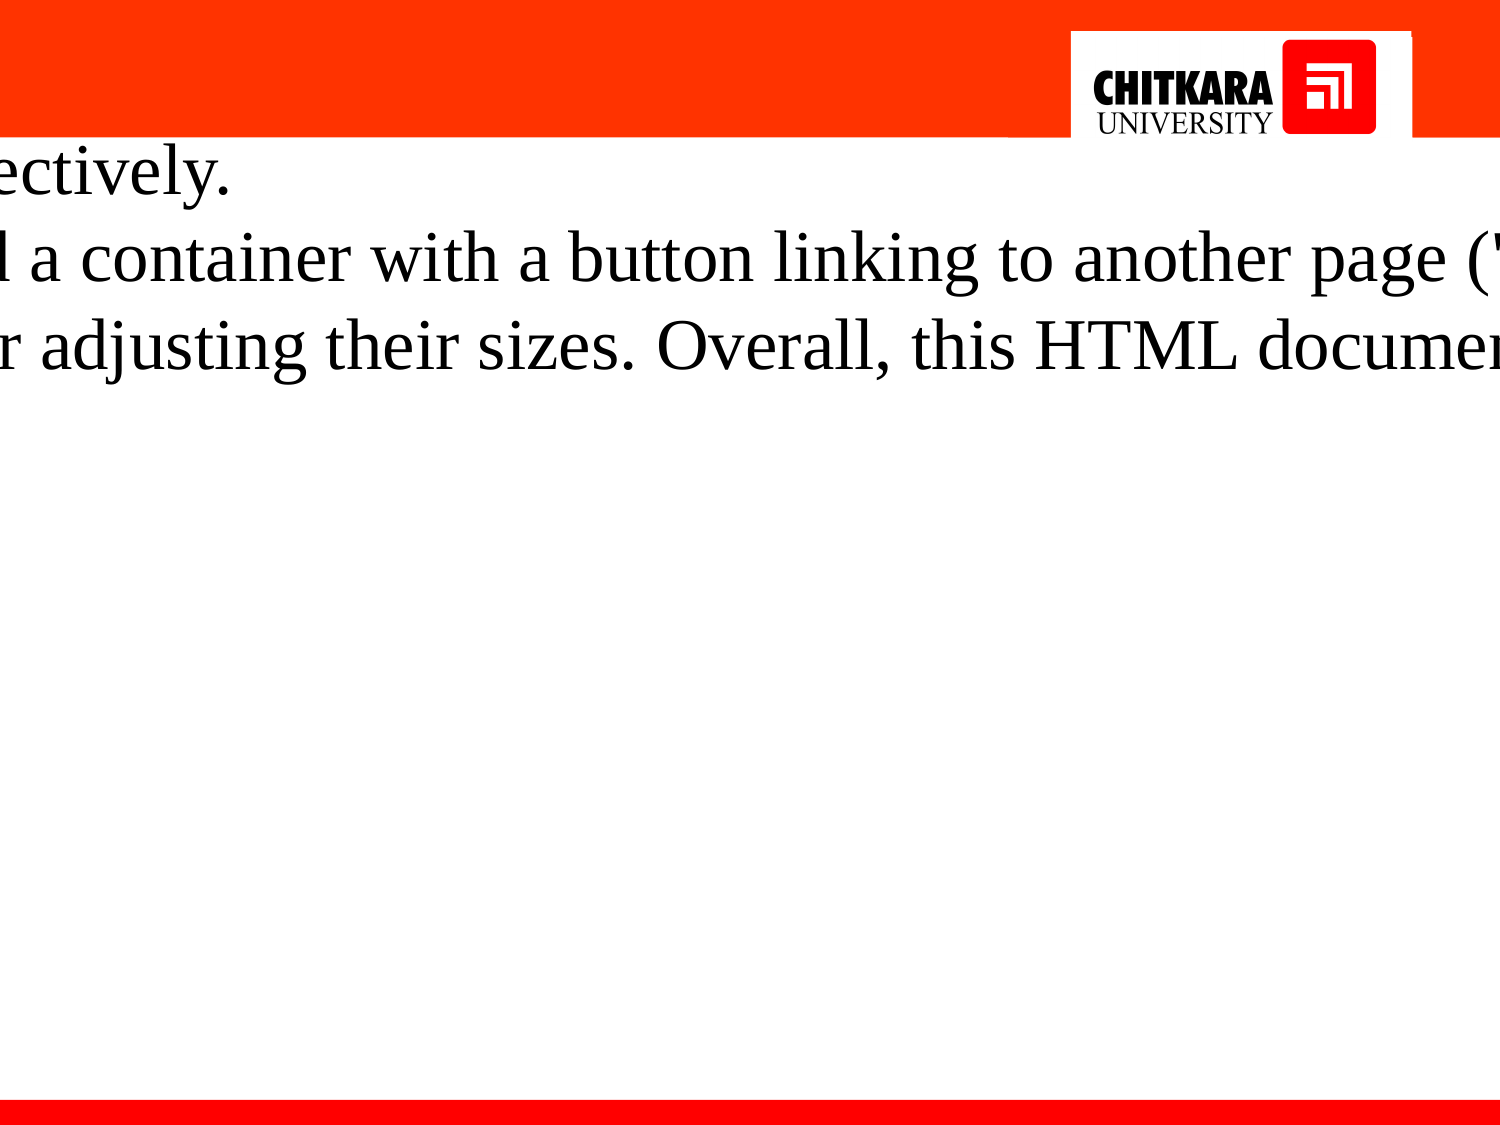

and range are provided for selecting color and adjusting brush size, respectively.
Furthermore, there's an emoji div displaying an image ("Paint.png"), and a container with a button linking to another page ("backupfp.html"). The footer section includes buttons for drawing shapes (circle, rectangle, triangle, square) with corresponding input elements for adjusting their sizes. Overall, this HTML document establishes the foundation for a feature-rich drawing tool with diverse options for color, brushes, shapes, and other functionalities.